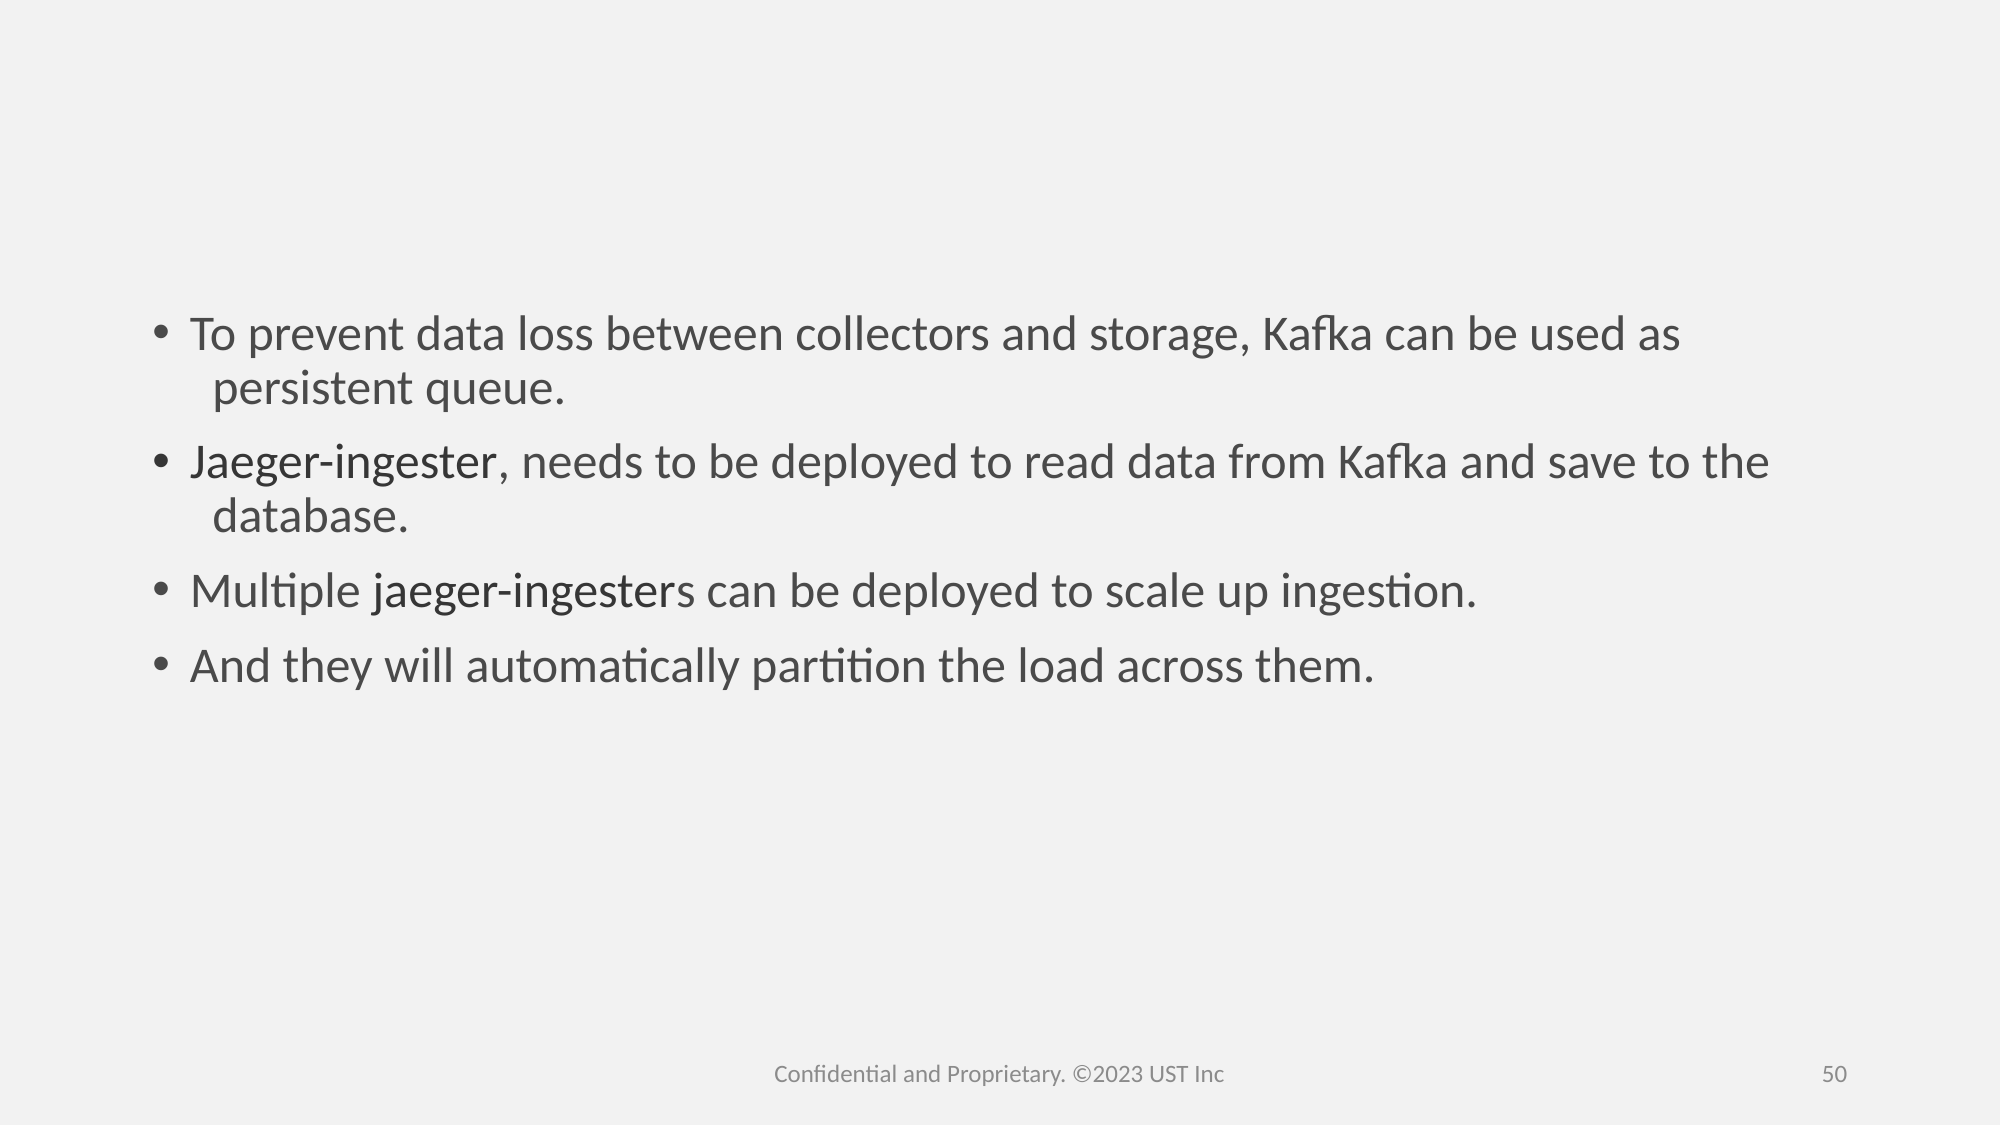

To prevent data loss between collectors and storage, Kafka can be used as    persistent queue.
Jaeger-ingester, needs to be deployed to read data from Kafka and save to the    database.
Multiple jaeger-ingesters can be deployed to scale up ingestion.
And they will automatically partition the load across them.

Confidential and Proprietary. ©2023 UST Inc
50